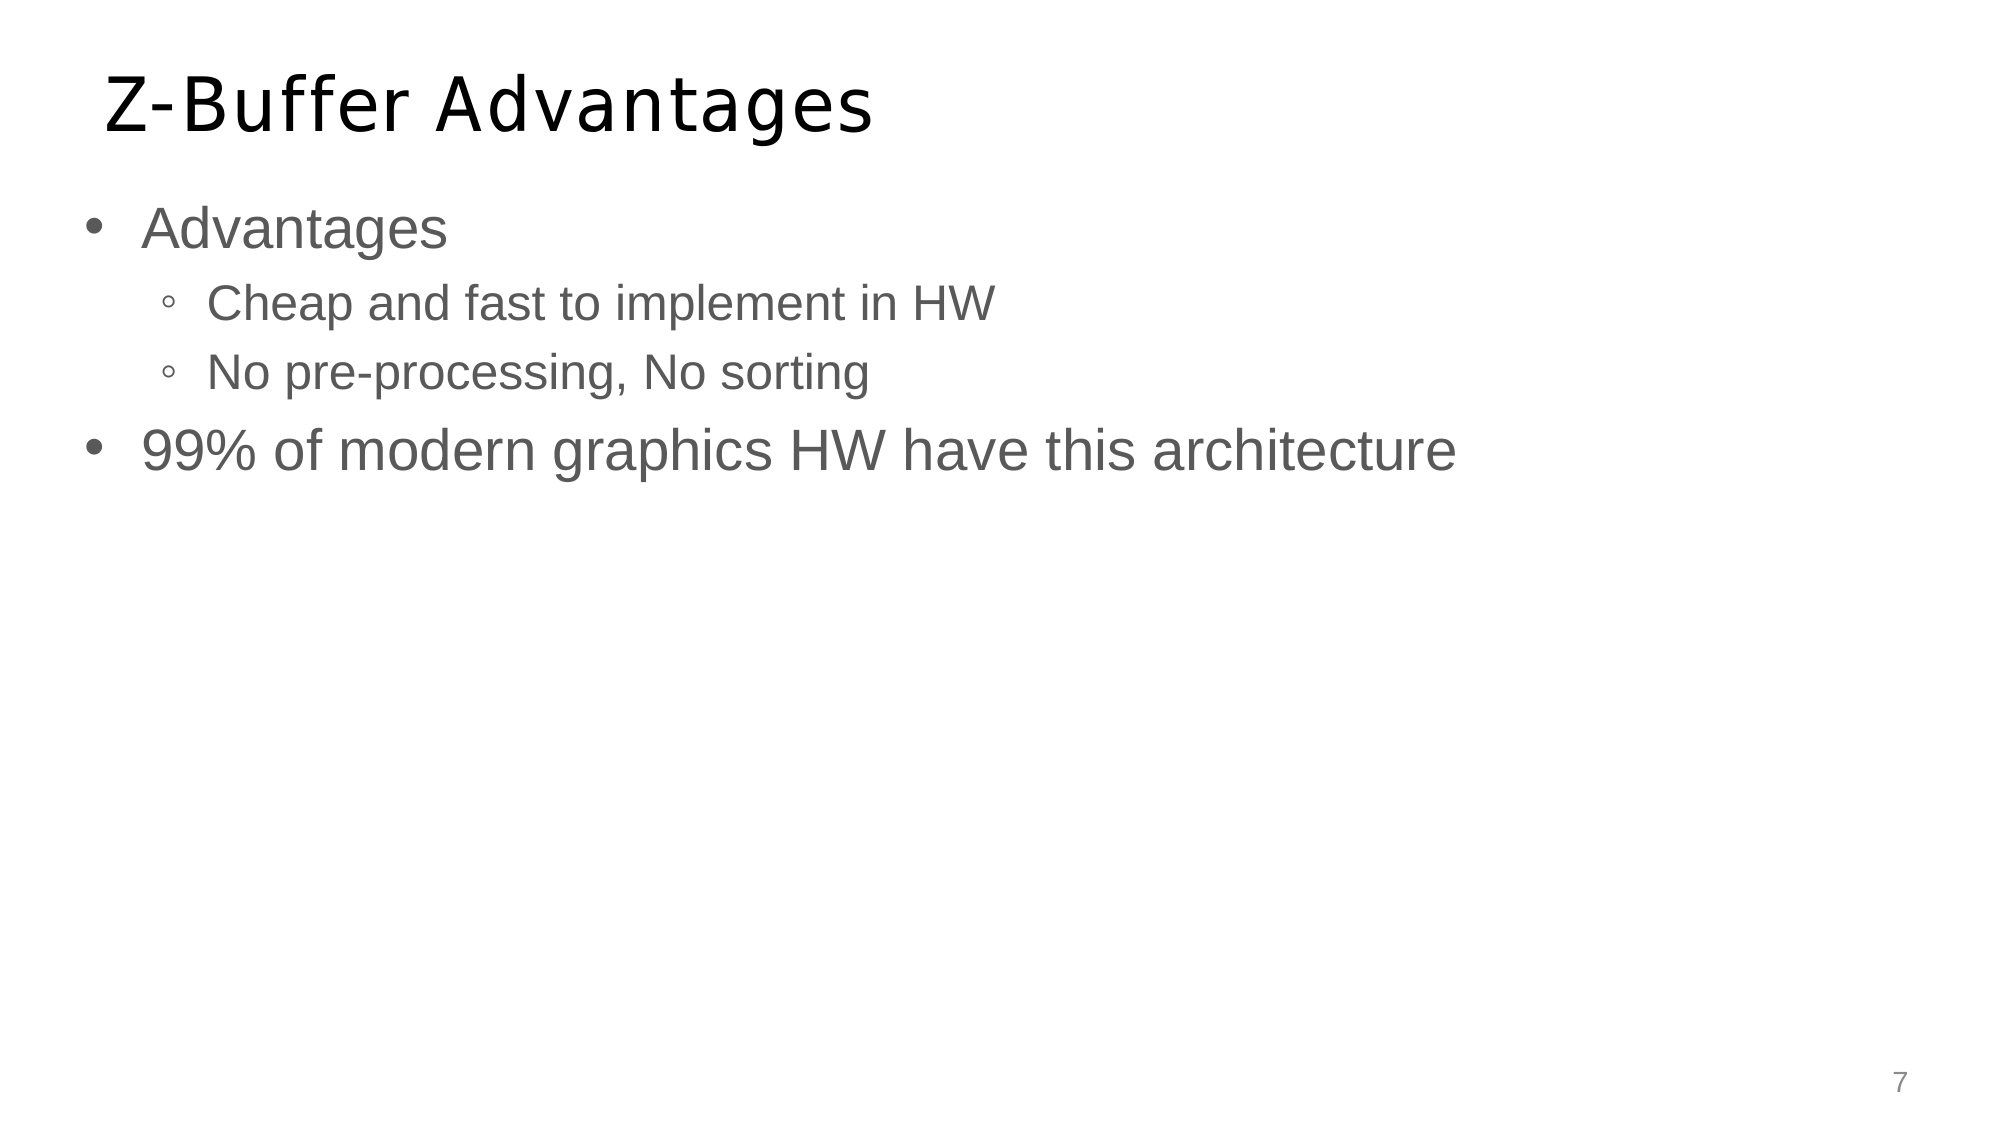

# Z-Buffer Advantages
Advantages
Cheap and fast to implement in HW
No pre-processing, No sorting
99% of modern graphics HW have this architecture
7